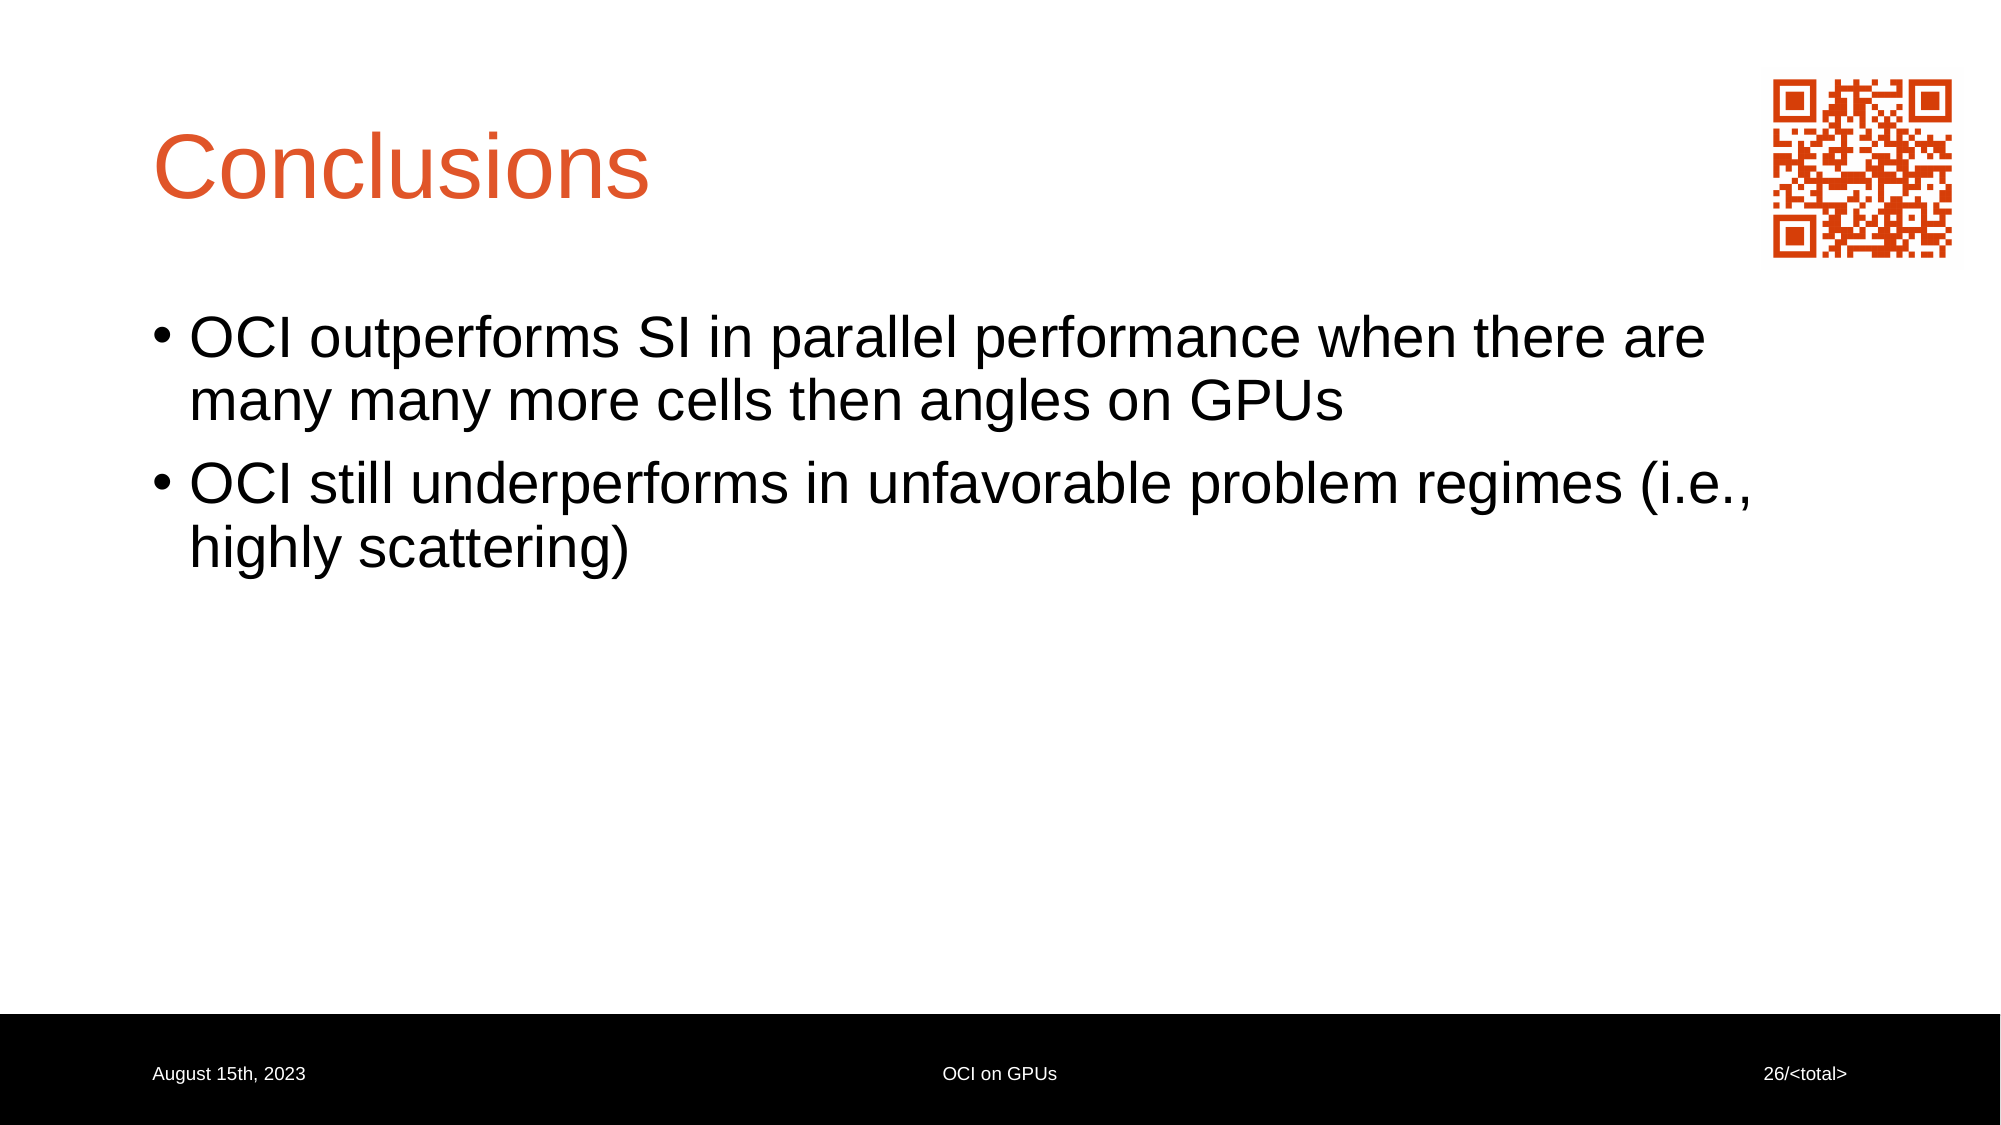

# Conclusions
OCI outperforms SI in parallel performance when there are many many more cells then angles on GPUs
OCI still underperforms in unfavorable problem regimes (i.e., highly scattering)
August 15th, 2023
OCI on GPUs
26